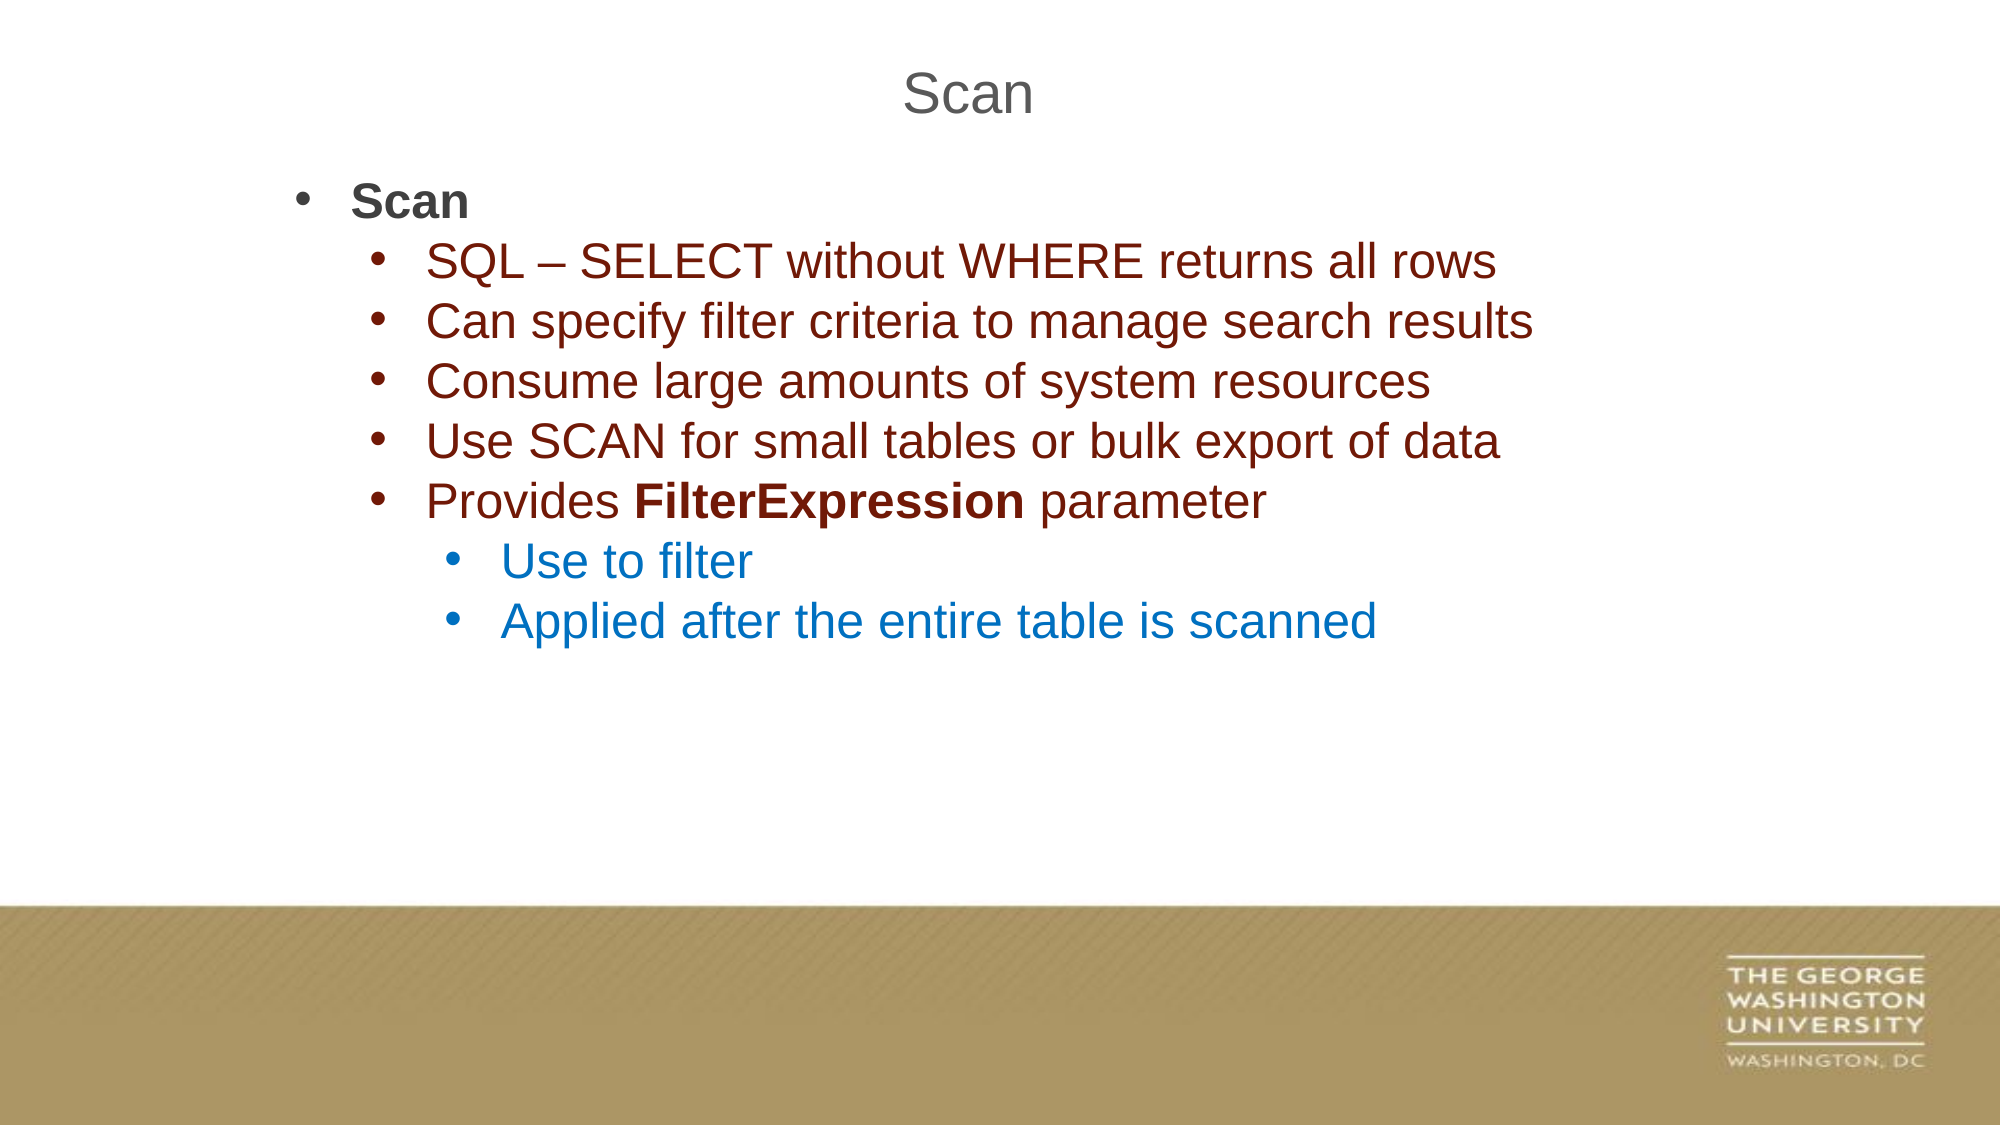

Scan

Scan
SQL – SELECT without WHERE returns all rows
Can specify filter criteria to manage search results
Consume large amounts of system resources
Use SCAN for small tables or bulk export of data
Provides FilterExpression parameter
Use to filter
Applied after the entire table is scanned